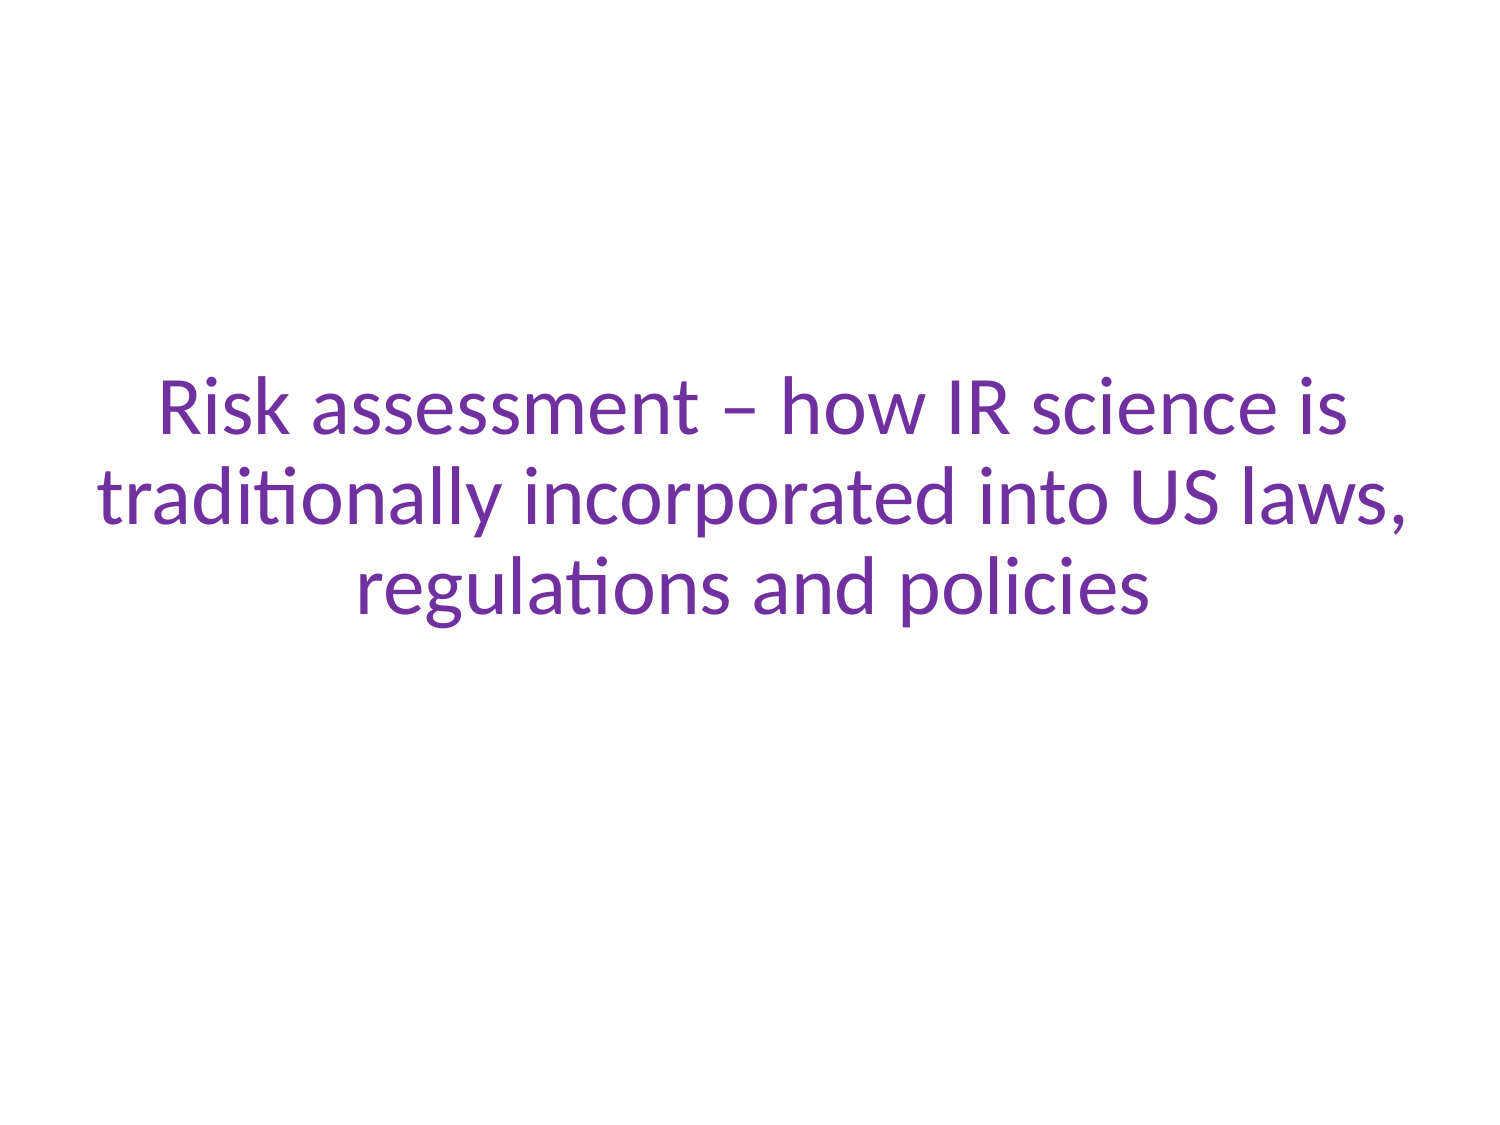

# Risk assessment – how IR science is traditionally incorporated into US laws, regulations and policies